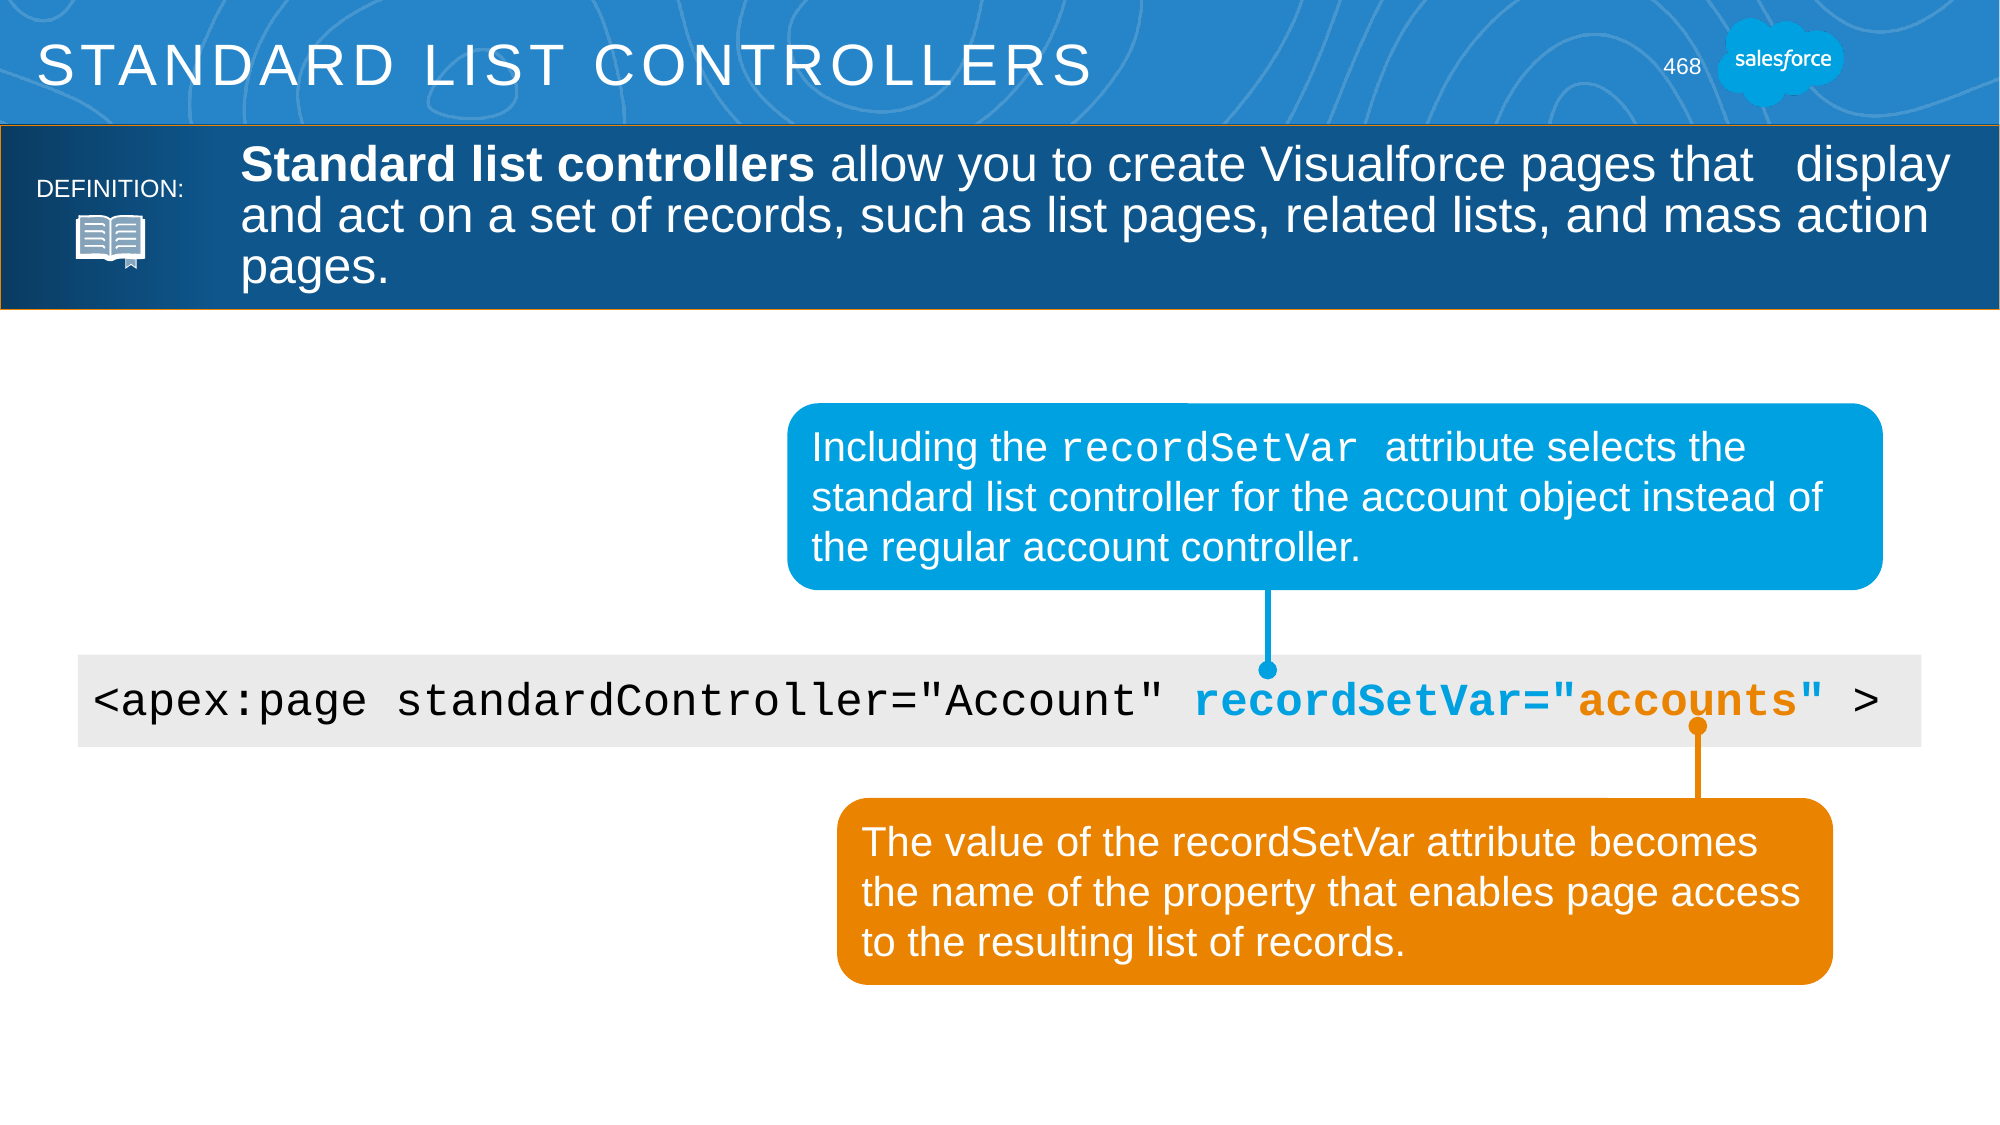

# Standard List Controllers
468
Standard list controllers allow you to create Visualforce pages that   display and act on a set of records, such as list pages, related lists, and mass action pages.
DEFINITION:

Including the recordSetVar attribute selects the standard list controller for the account object instead of the regular account controller.
<apex:page standardController="Account" recordSetVar="accounts" >
The value of the recordSetVar attribute becomes the name of the property that enables page access to the resulting list of records.